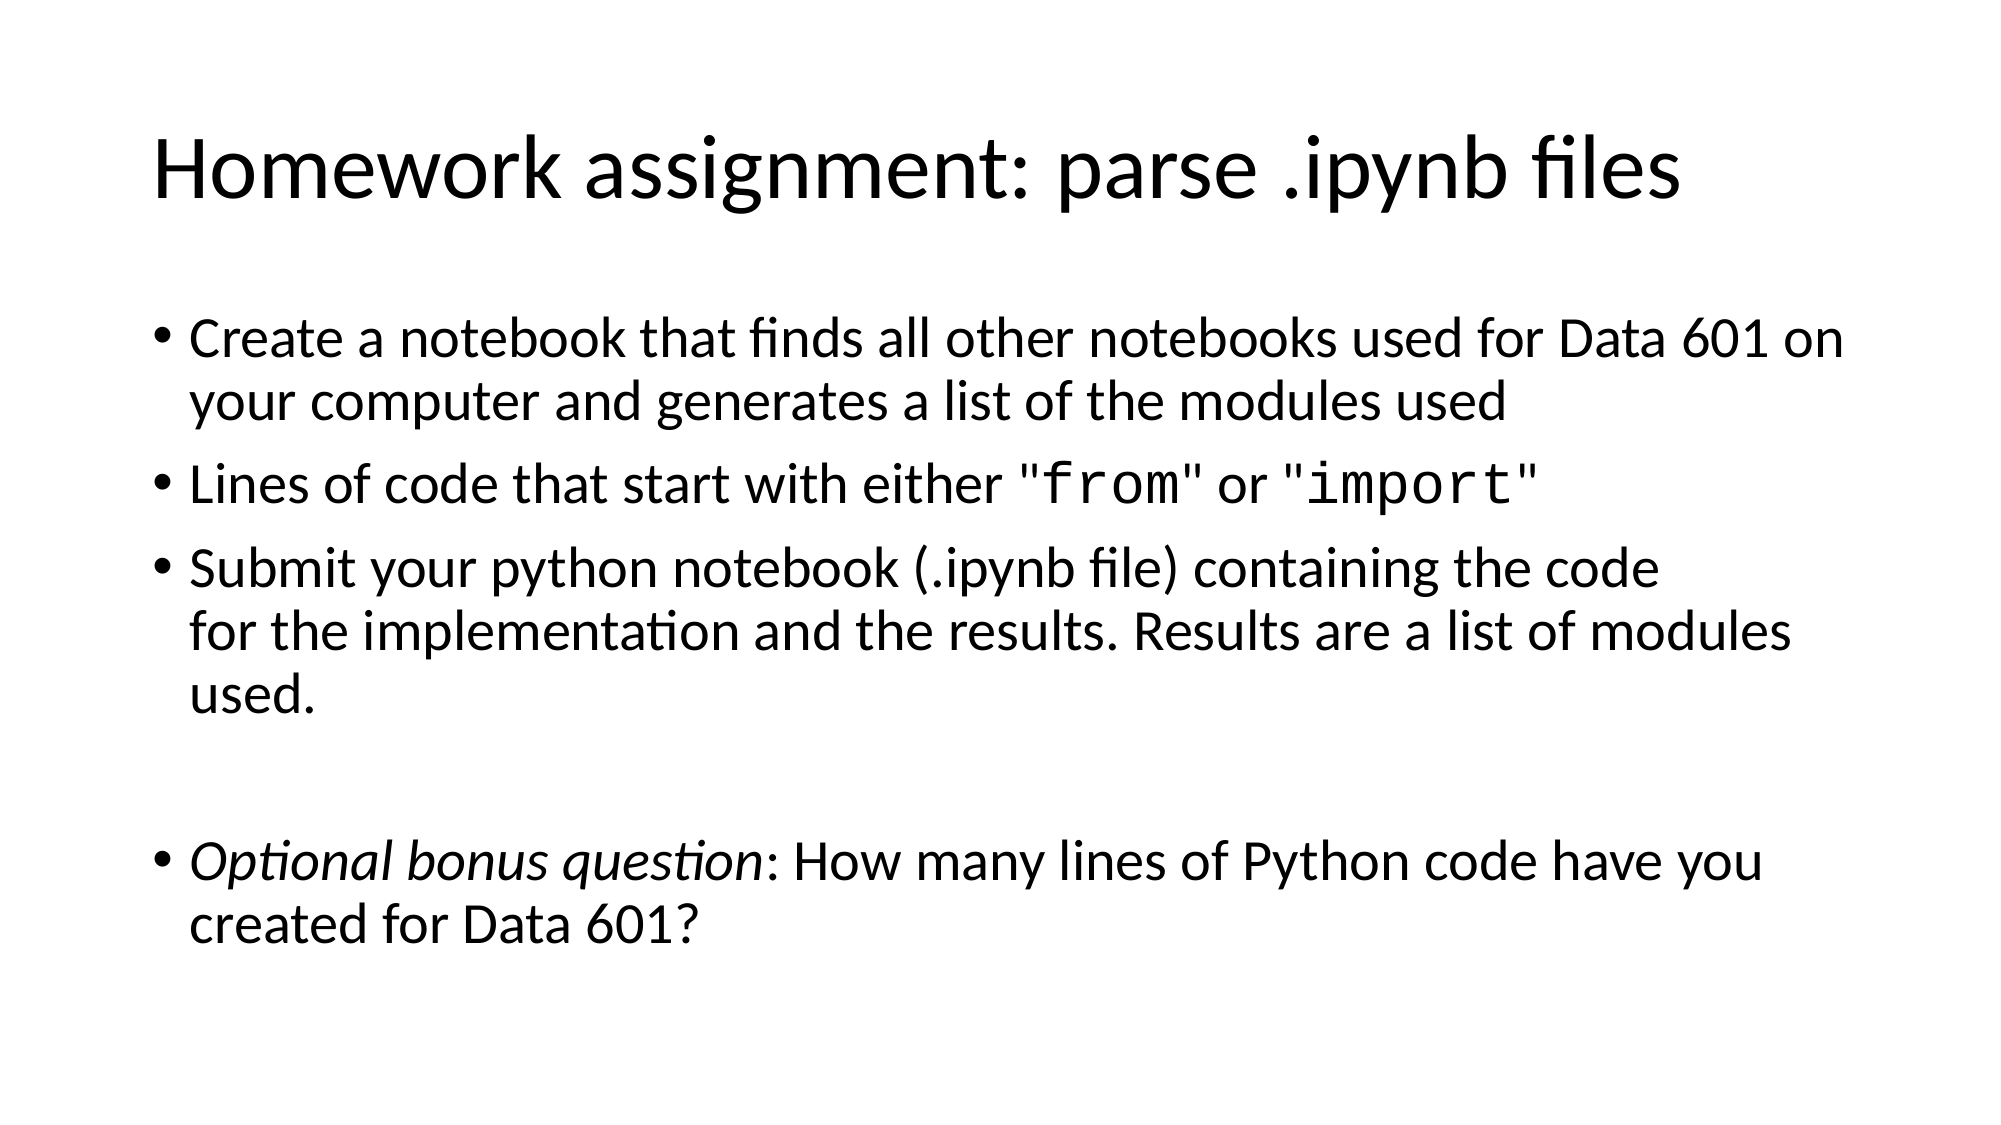

Homework assignment: parse .ipynb files
Create a notebook that finds all other notebooks used for Data 601 on your computer and generates a list of the modules used
Lines of code that start with either "from" or "import"
Submit your python notebook (.ipynb file) containing the code for the implementation and the results. Results are a list of modules used.

Optional bonus question: How many lines of Python code have you created for Data 601?